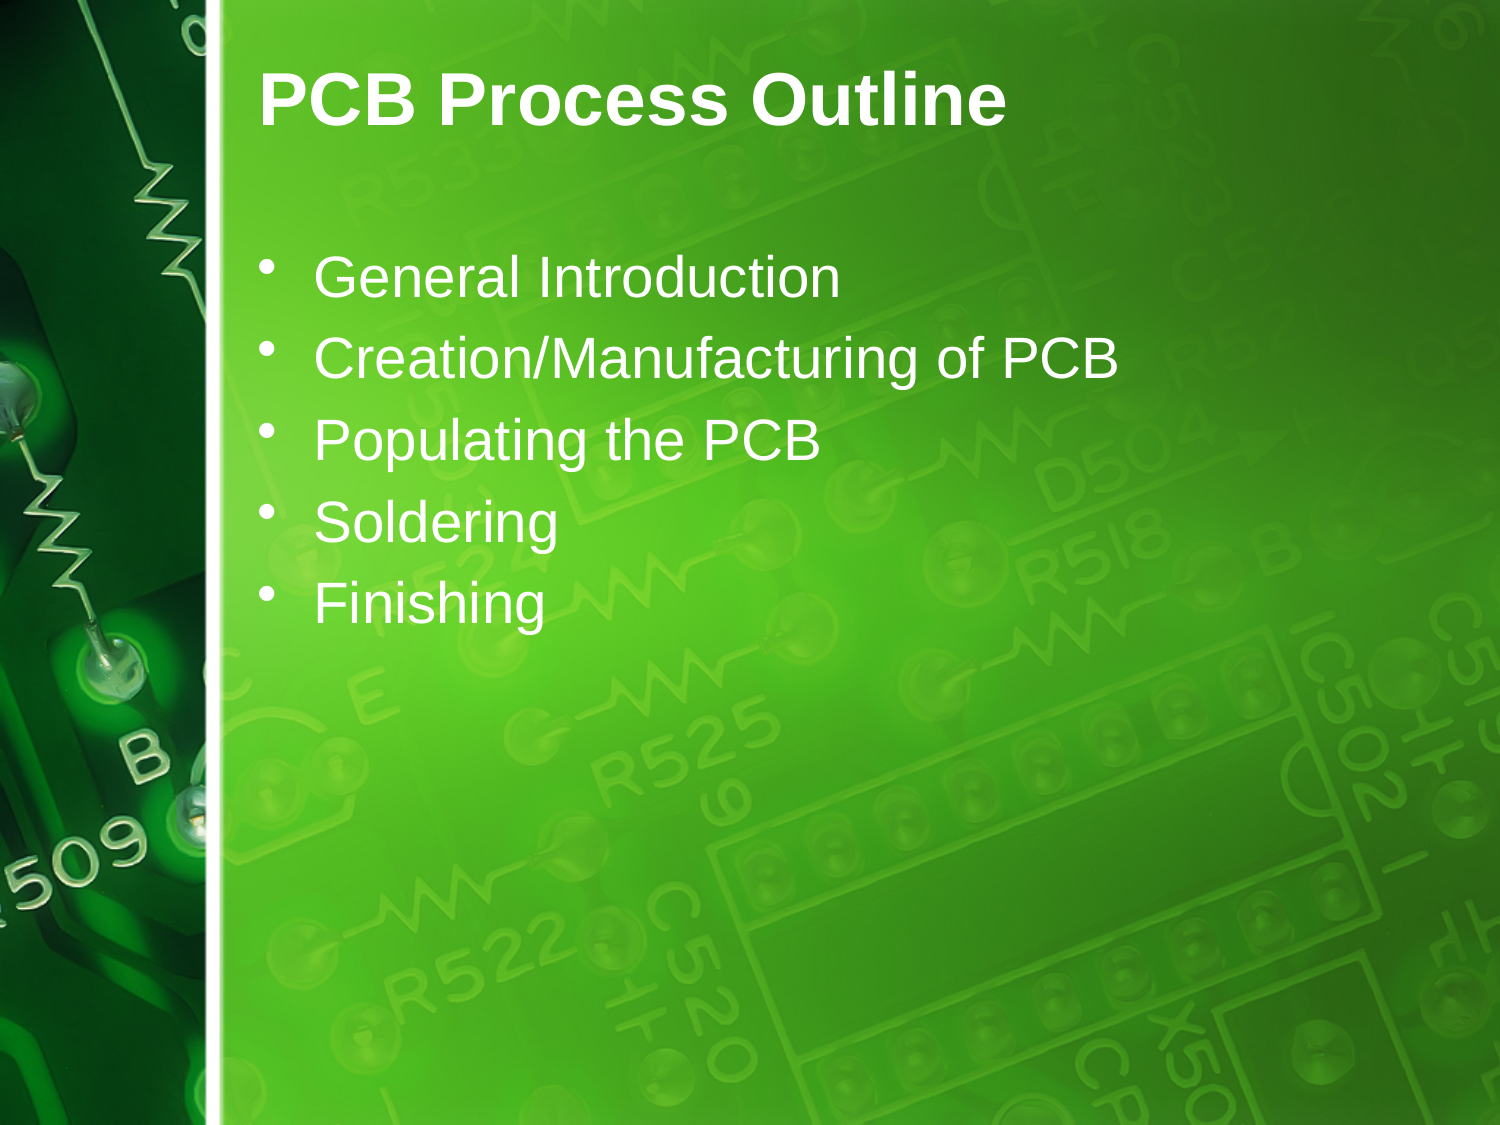

# PCB Process Outline
General Introduction
Creation/Manufacturing of PCB
Populating the PCB
Soldering
Finishing